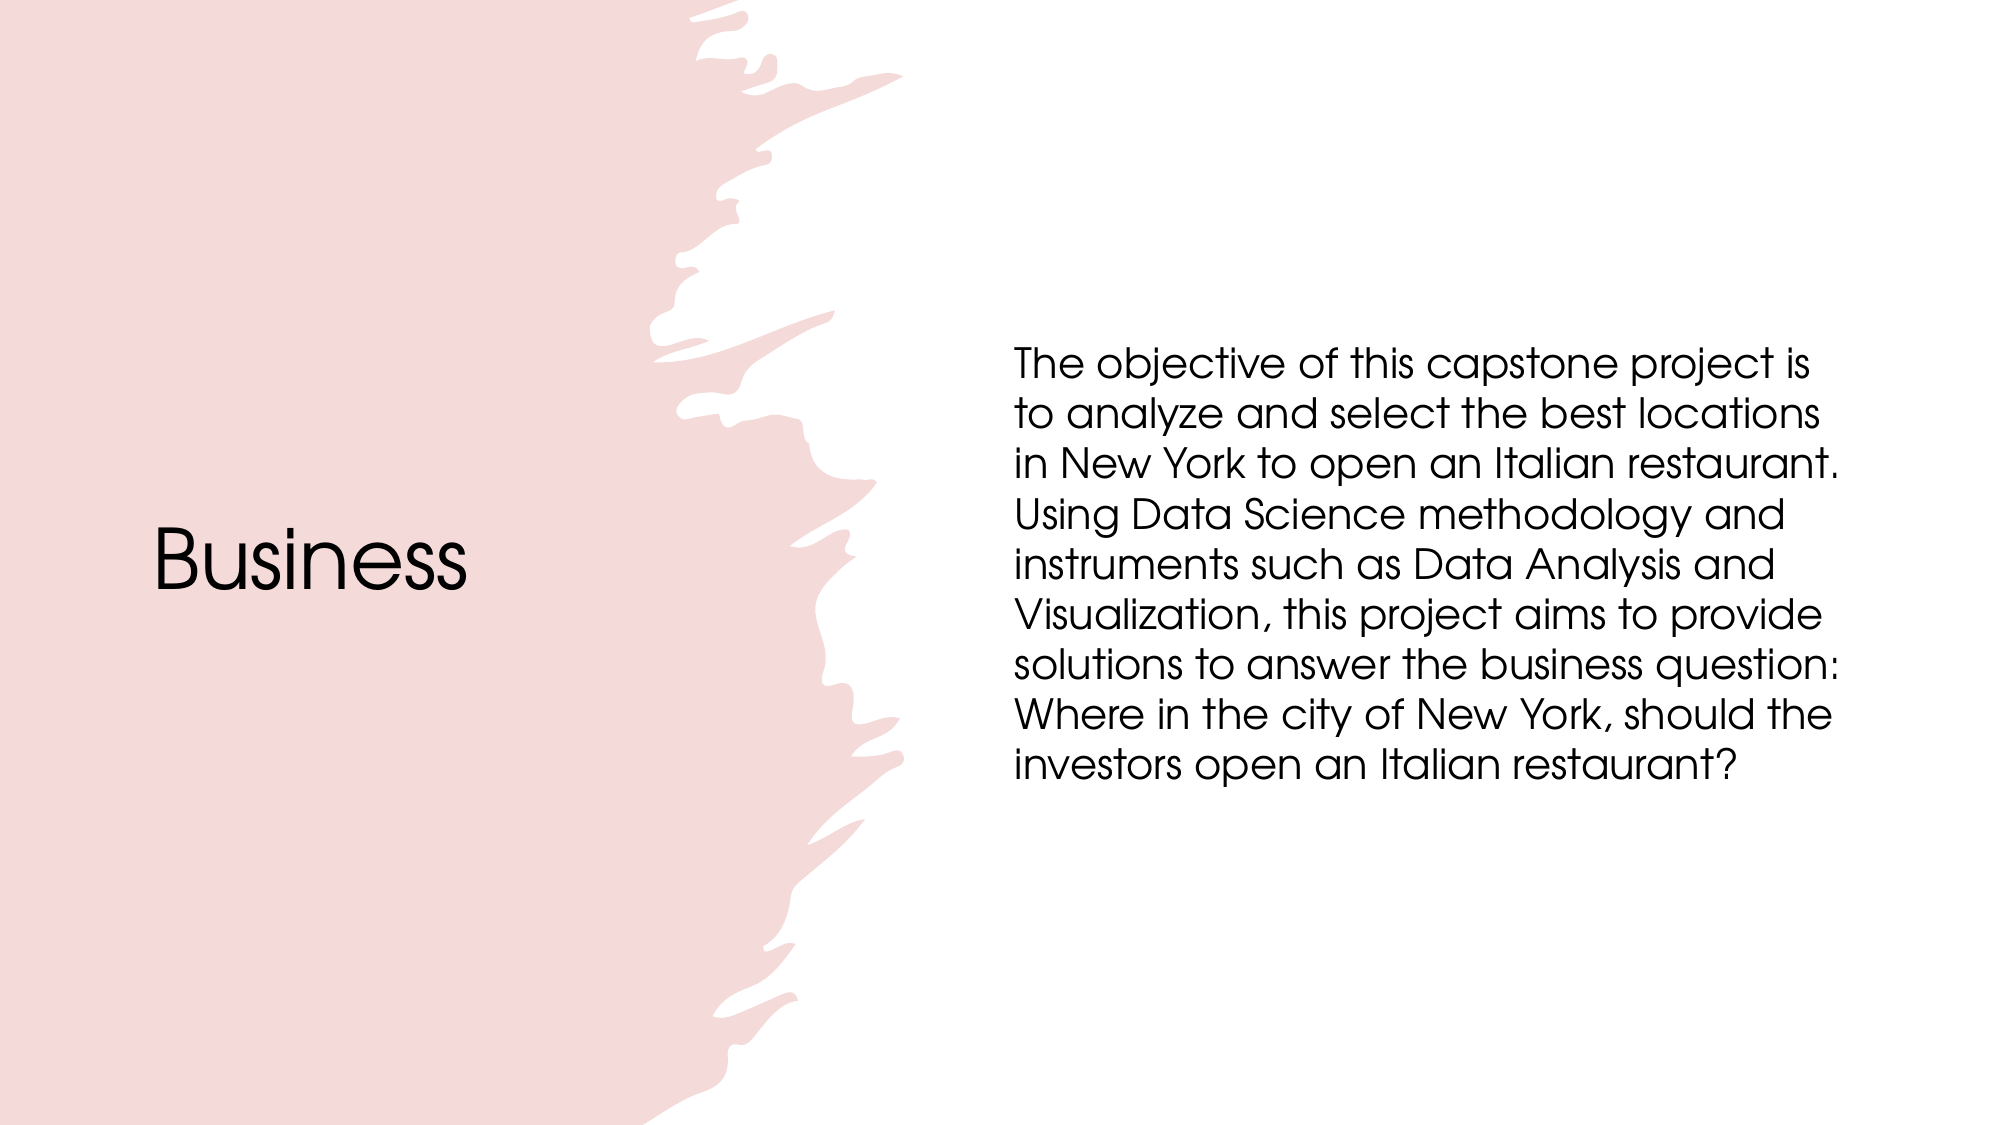

# Business
The objective of this capstone project is to analyze and select the best locations in New York to open an Italian restaurant. Using Data Science methodology and instruments such as Data Analysis and Visualization, this project aims to provide solutions to answer the business question: Where in the city of New York, should the investors open an Italian restaurant?